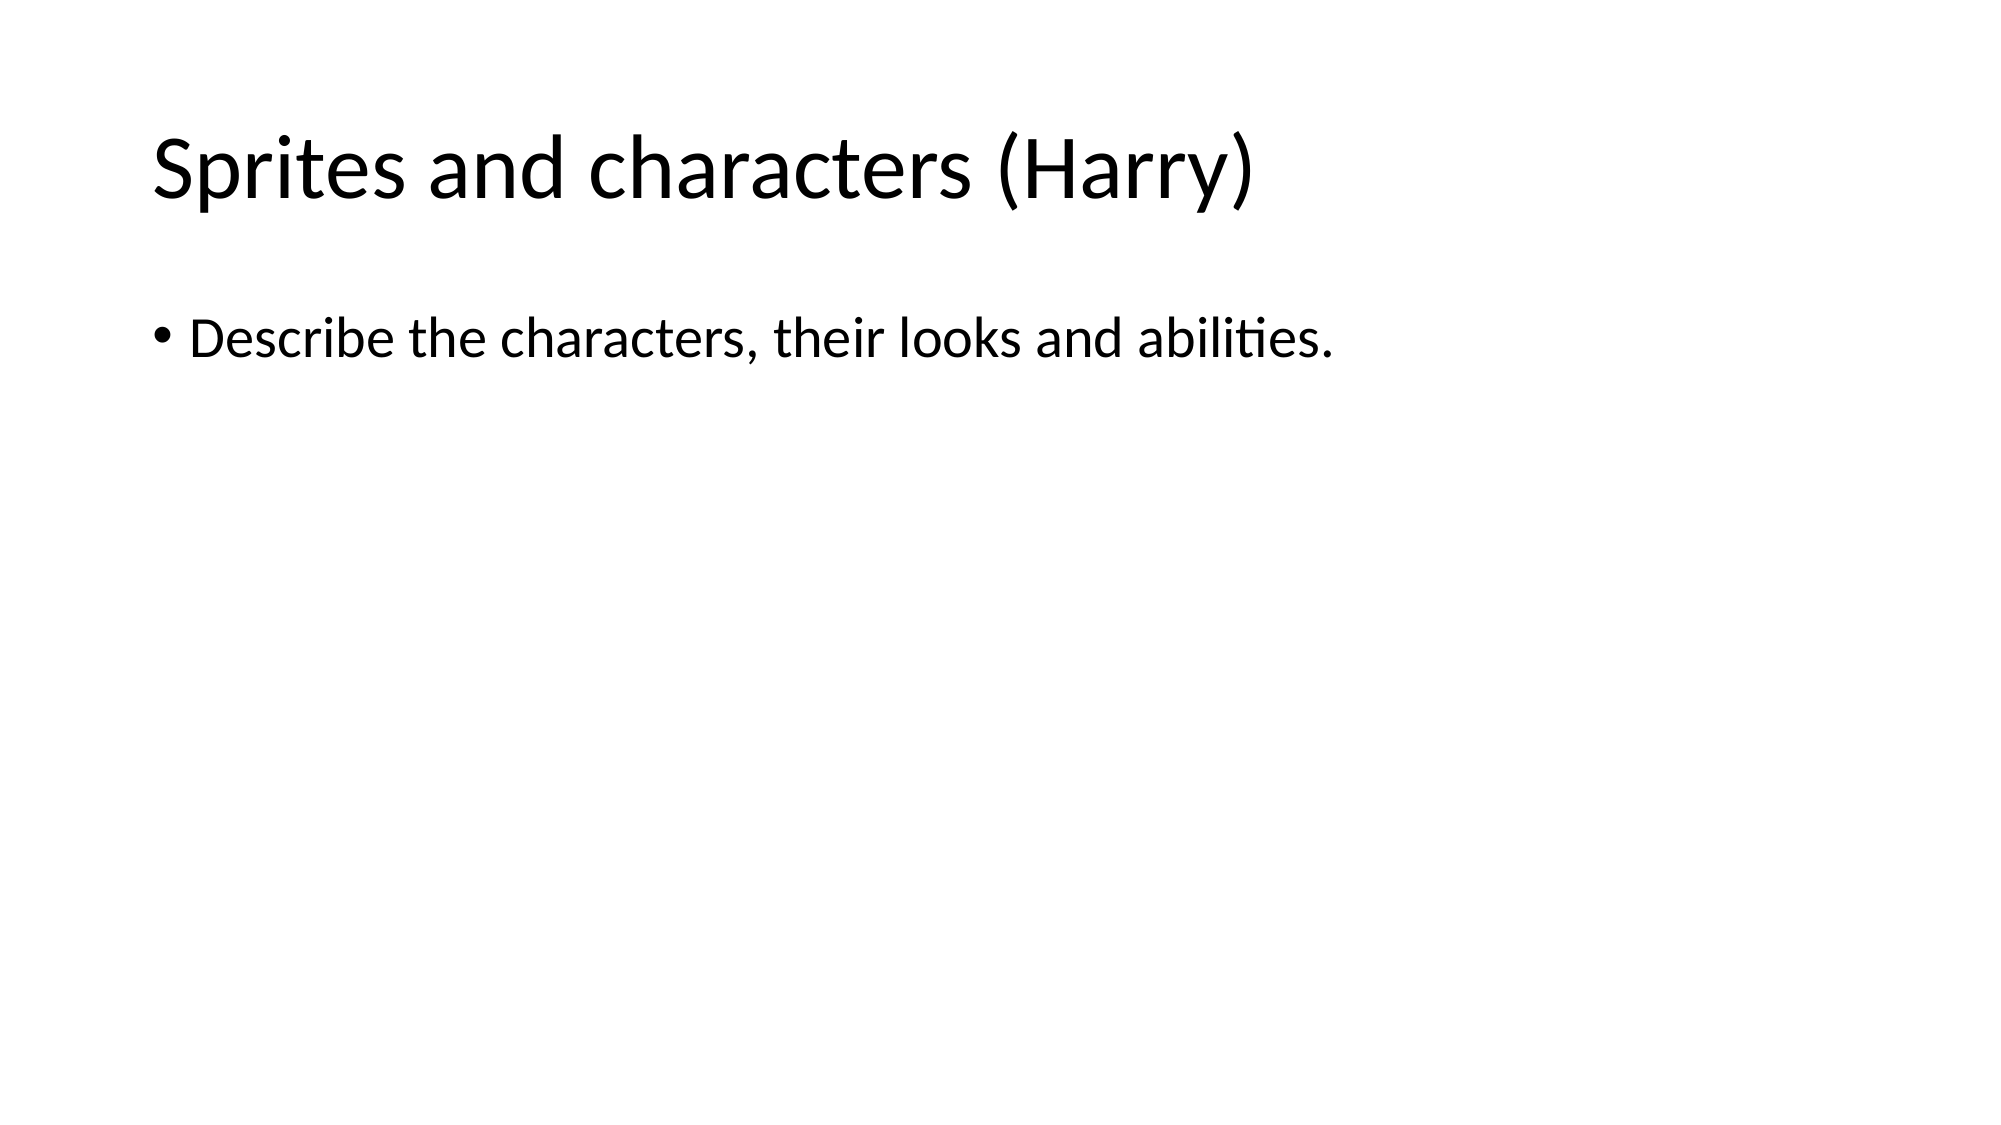

# Sprites and characters (Harry)
Describe the characters, their looks and abilities.